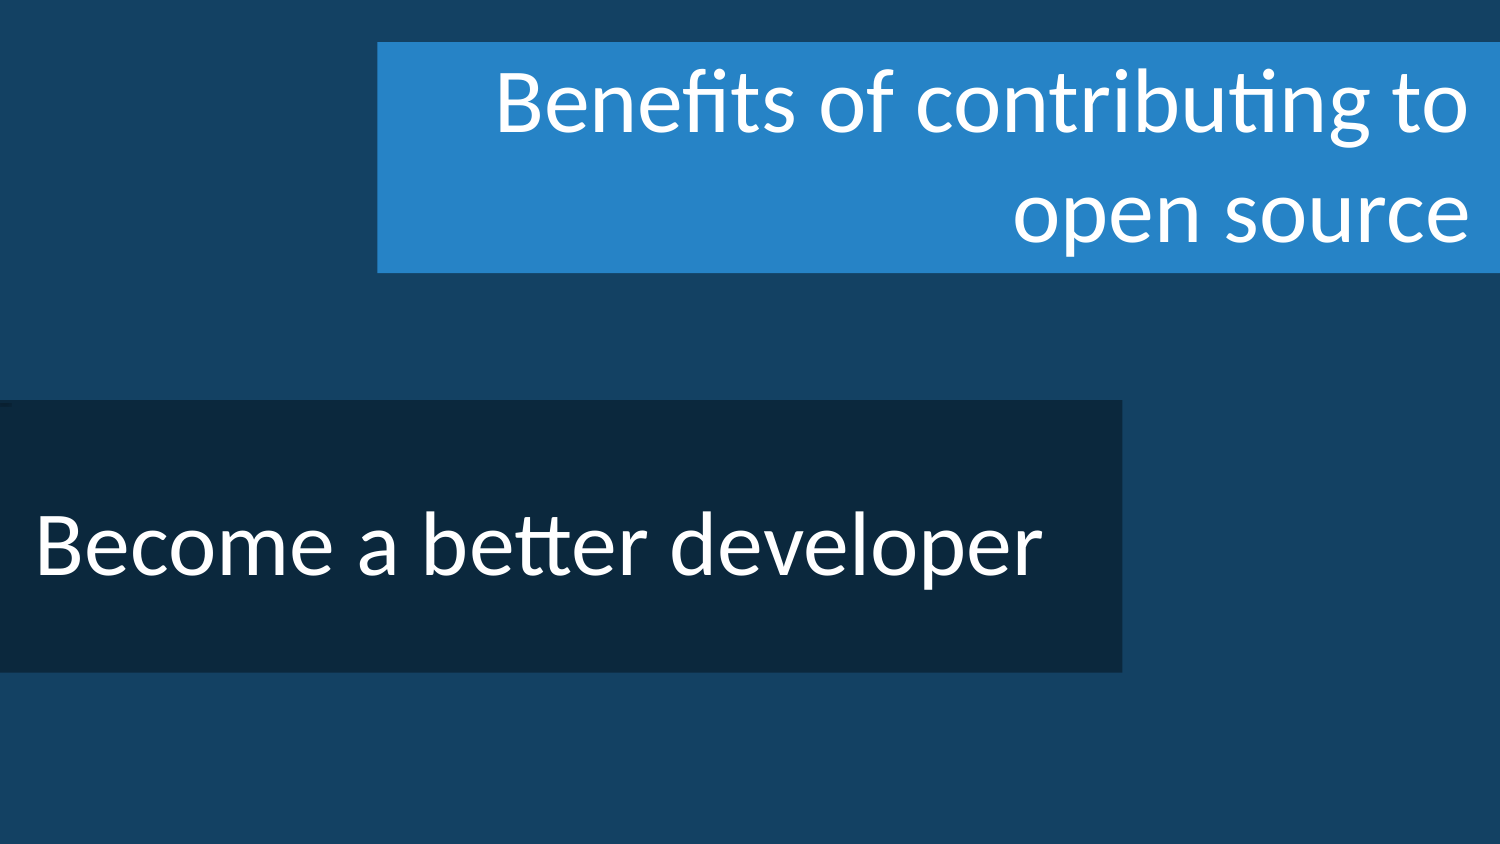

Benefits of contributing to open source

Become a better developer